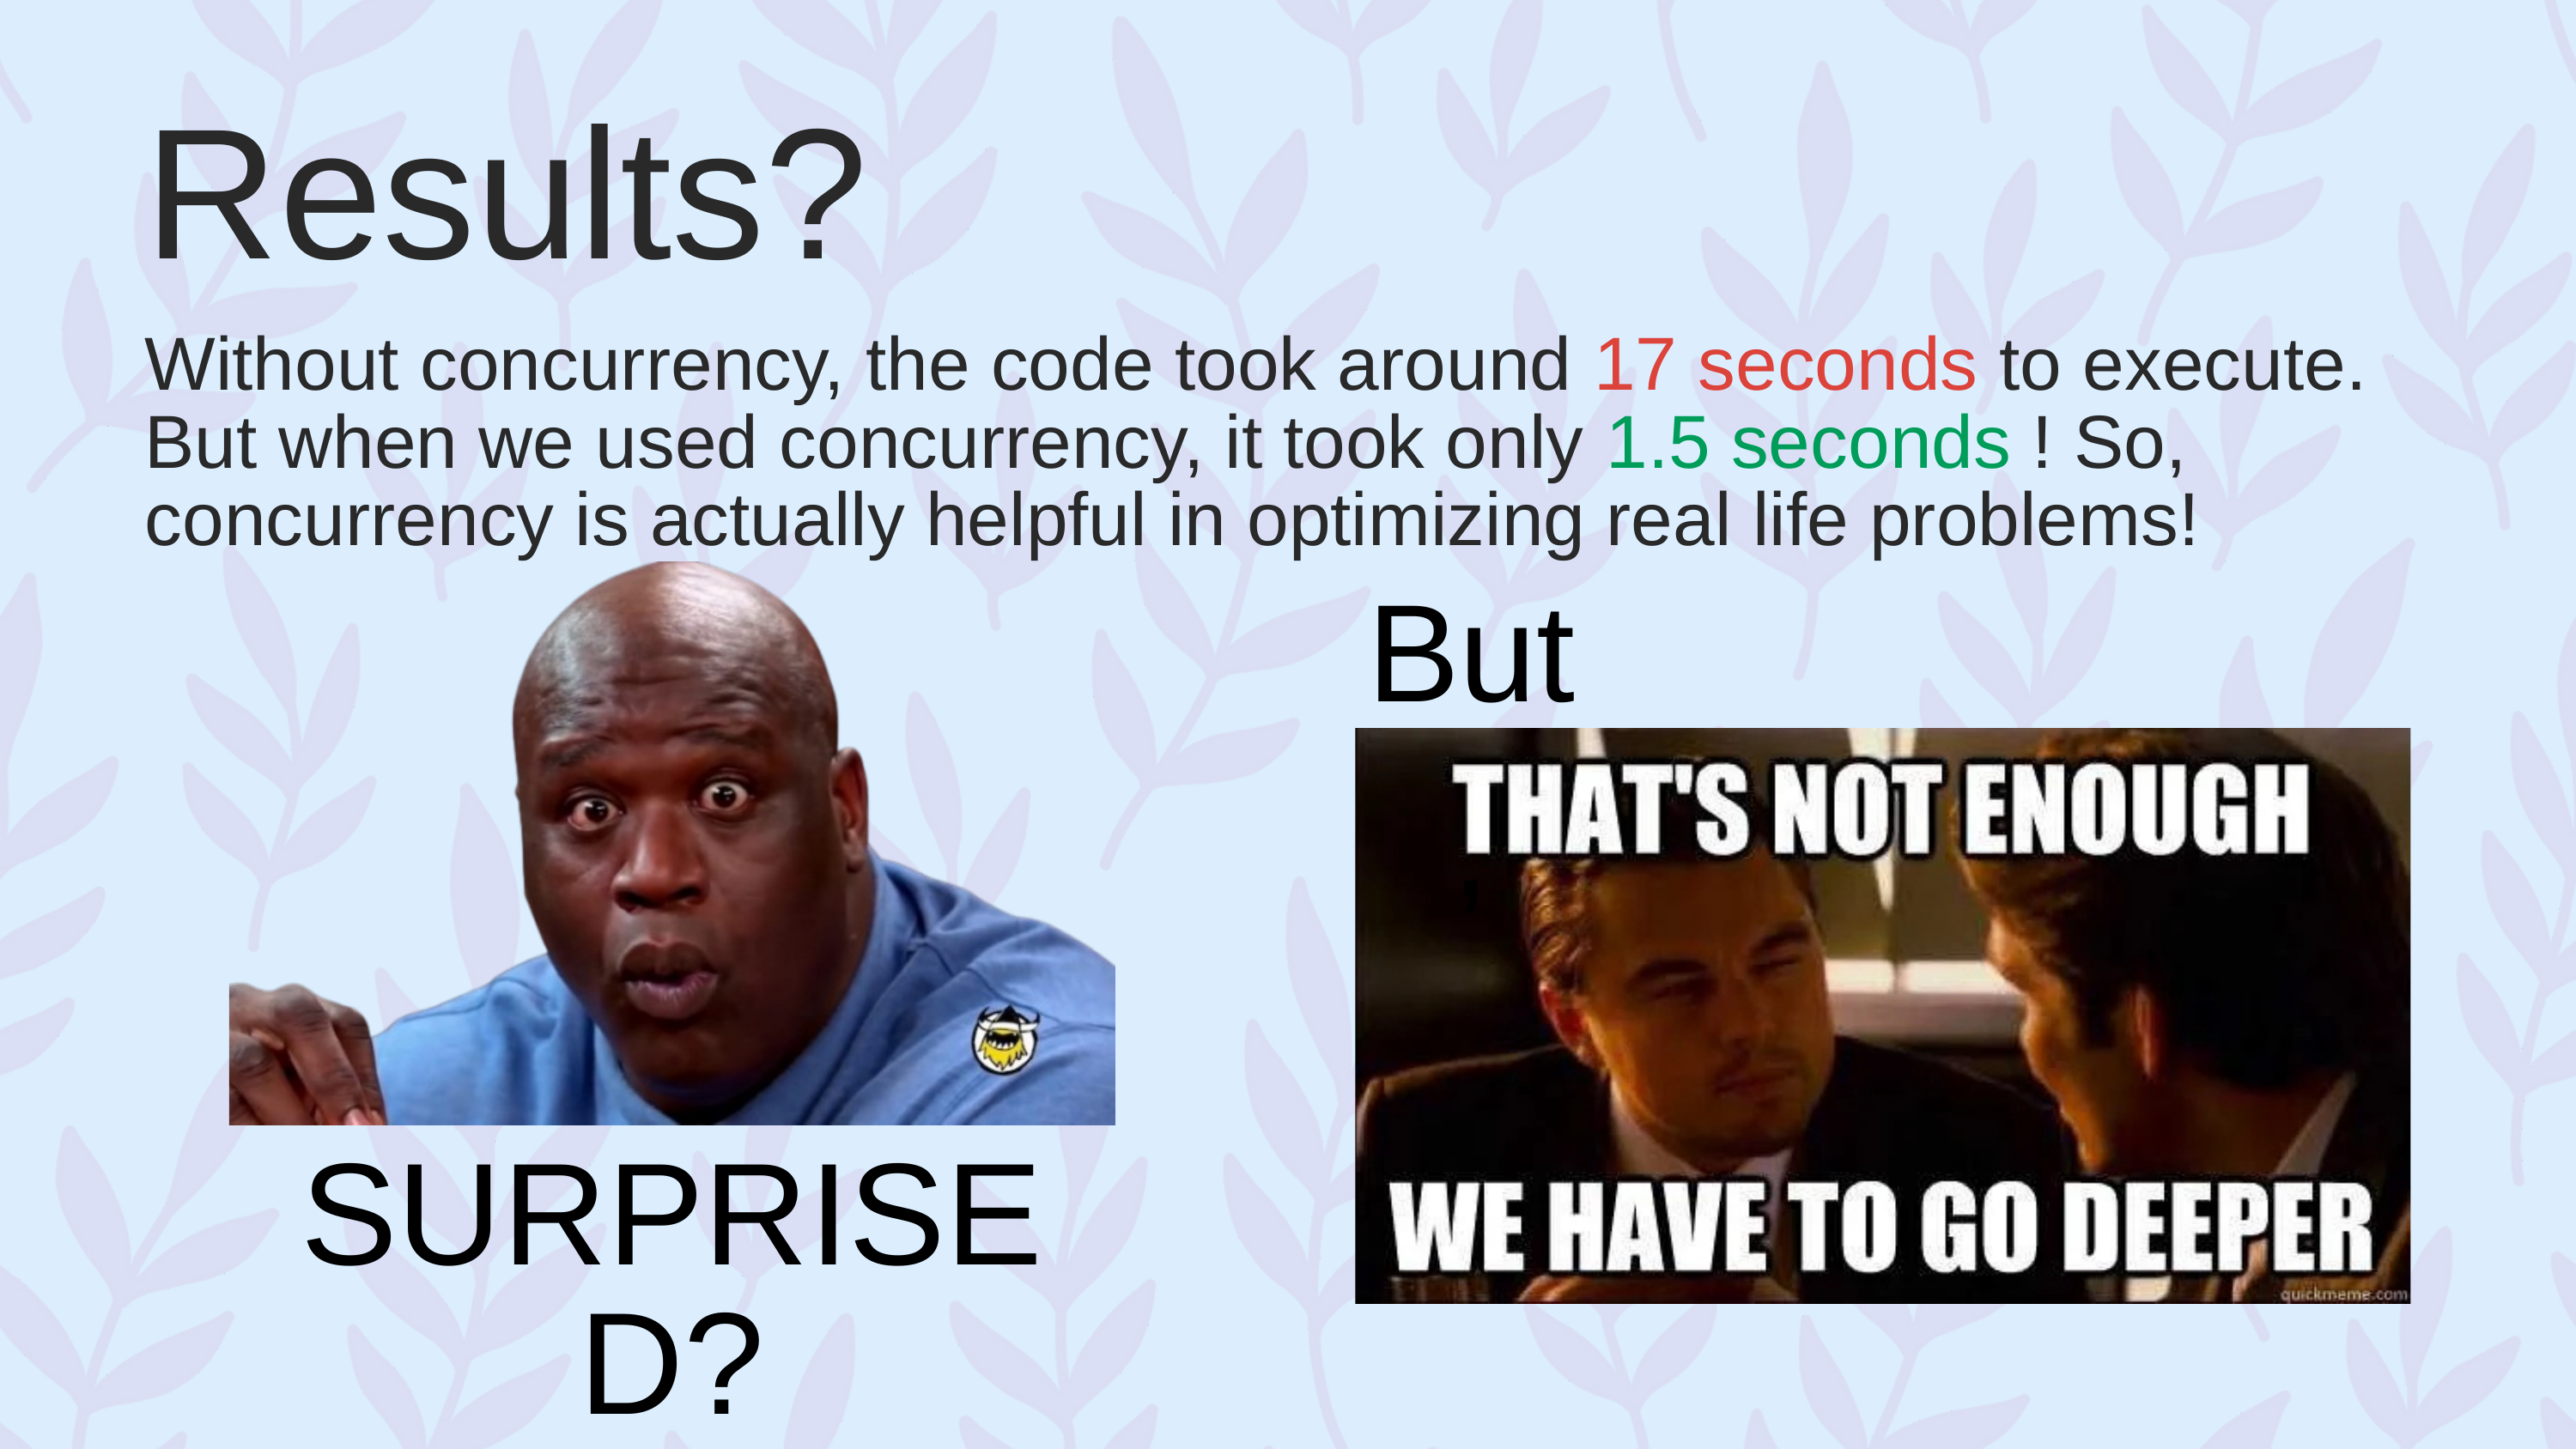

Results?
Without concurrency, the code took around 17 seconds to execute. But when we used concurrency, it took only 1.5 seconds ! So, concurrency is actually helpful in optimizing real life problems!
But,

SURPRISED?